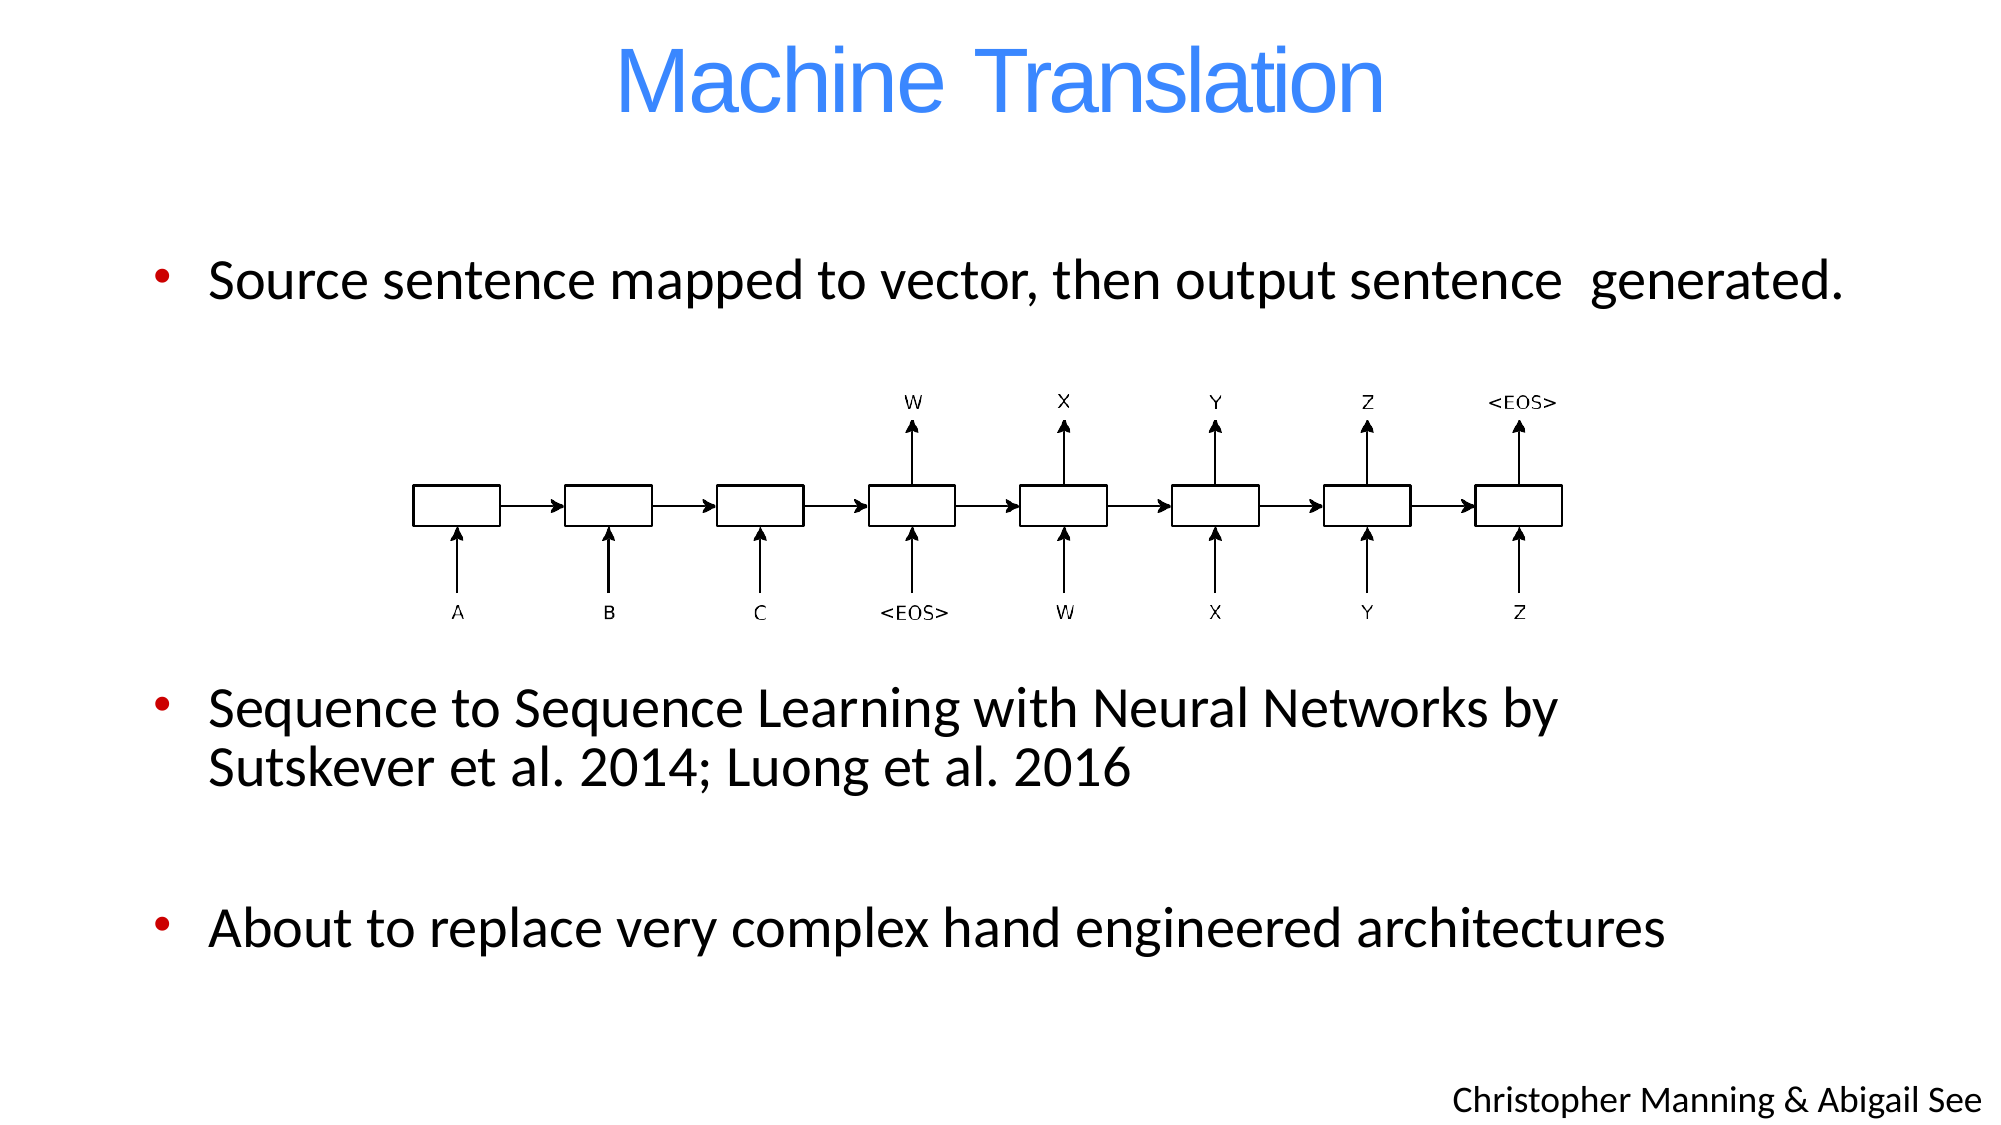

# Machine Translation
Source sentence mapped to vector, then output sentence  generated.

Sequence to Sequence Learning with Neural Networks by  Sutskever et al. 2014; Luong et al. 2016

About to replace very complex hand engineered architectures
Christopher Manning & Abigail See